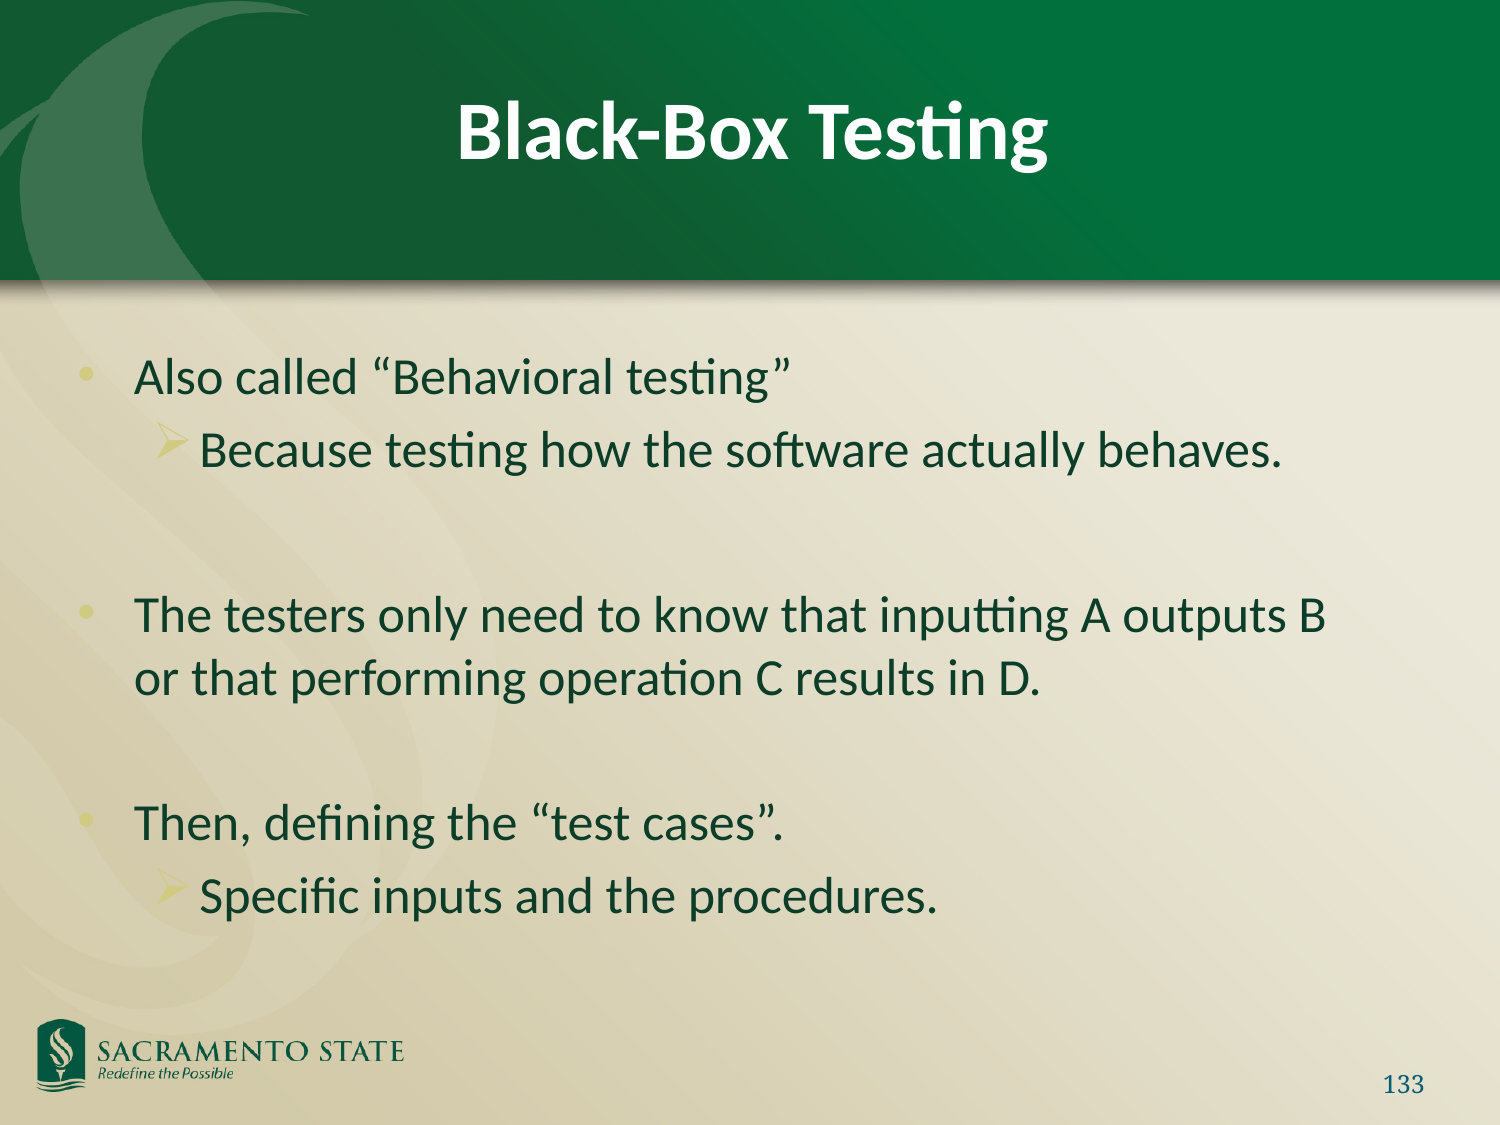

# Black-Box Testing
Also called “Behavioral testing”
Because testing how the software actually behaves.

The testers only need to know that inputting A outputs B or that performing operation C results in D.

Then, defining the “test cases”.
Specific inputs and the procedures.
133